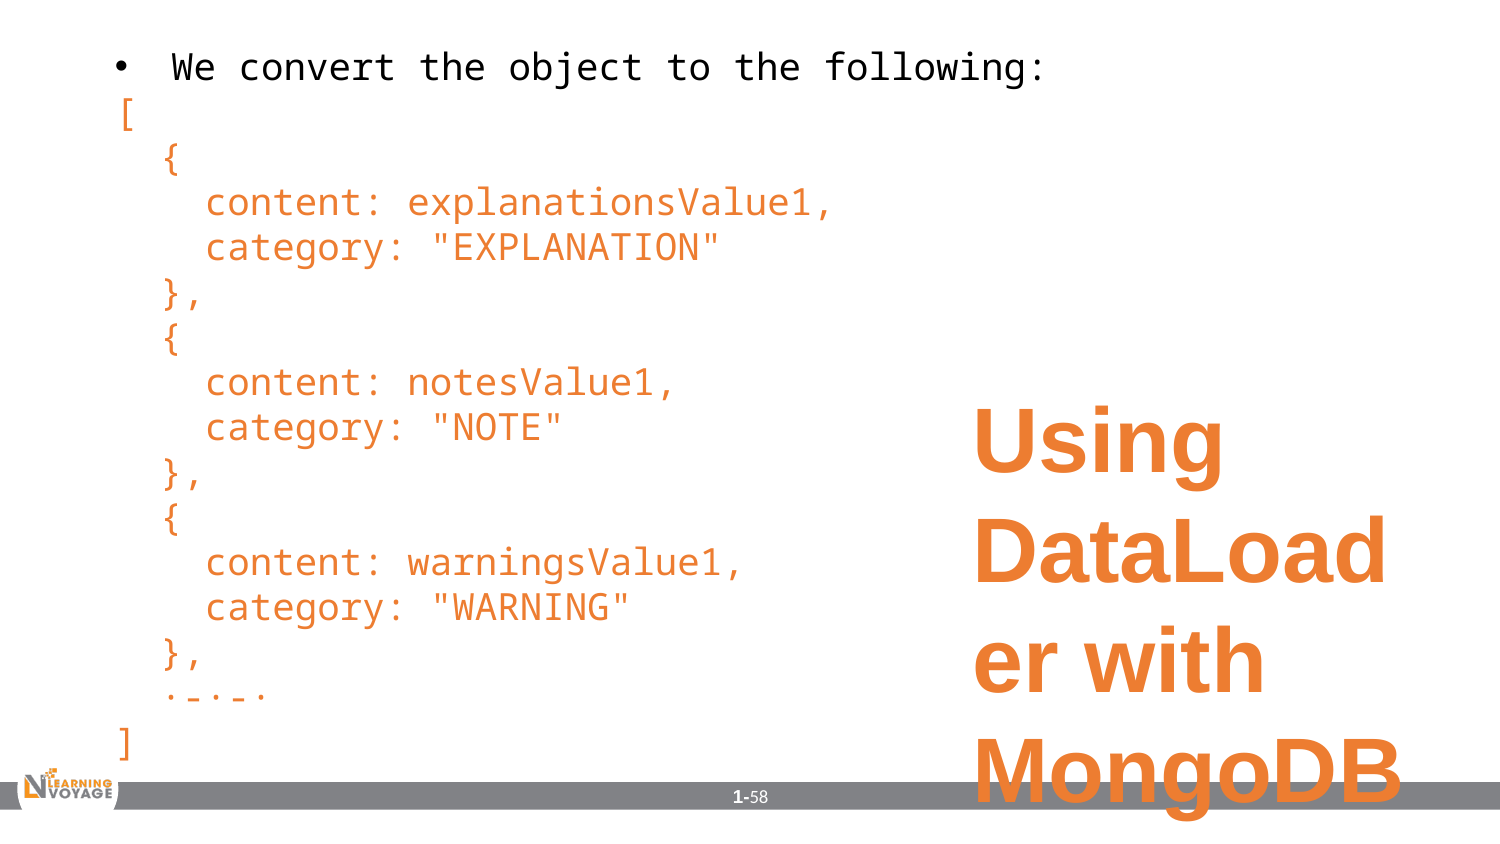

We convert the object to the following:
[
  {
    content: explanationsValue1,
    category: "EXPLANATION"
  },
  {
    content: notesValue1,
    category: "NOTE"
  },
  {
    content: warningsValue1,
    category: "WARNING"
  },
  ·-·-·
]
Using DataLoader with MongoDB
1-58